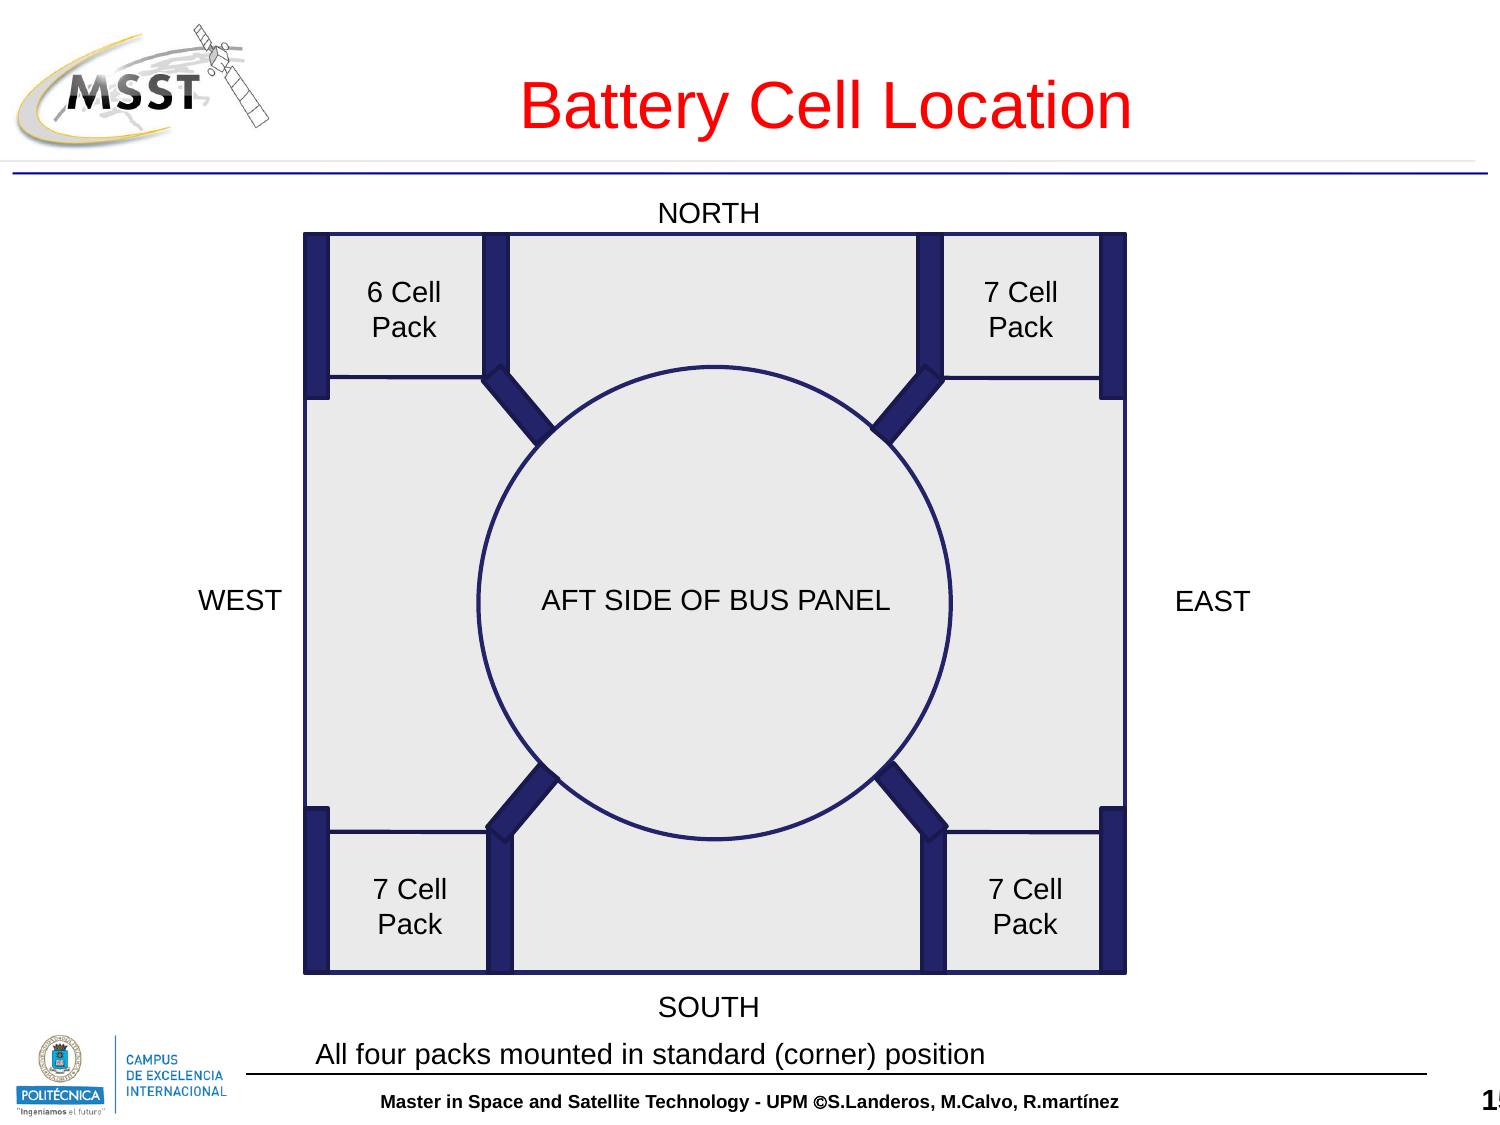

Battery Cell Location
NORTH

6 Cell Pack
7 Cell Pack

WEST
AFT SIDE OF BUS PANEL
EAST

7 Cell Pack
7 Cell Pack
SOUTH
All four packs mounted in standard (corner) position